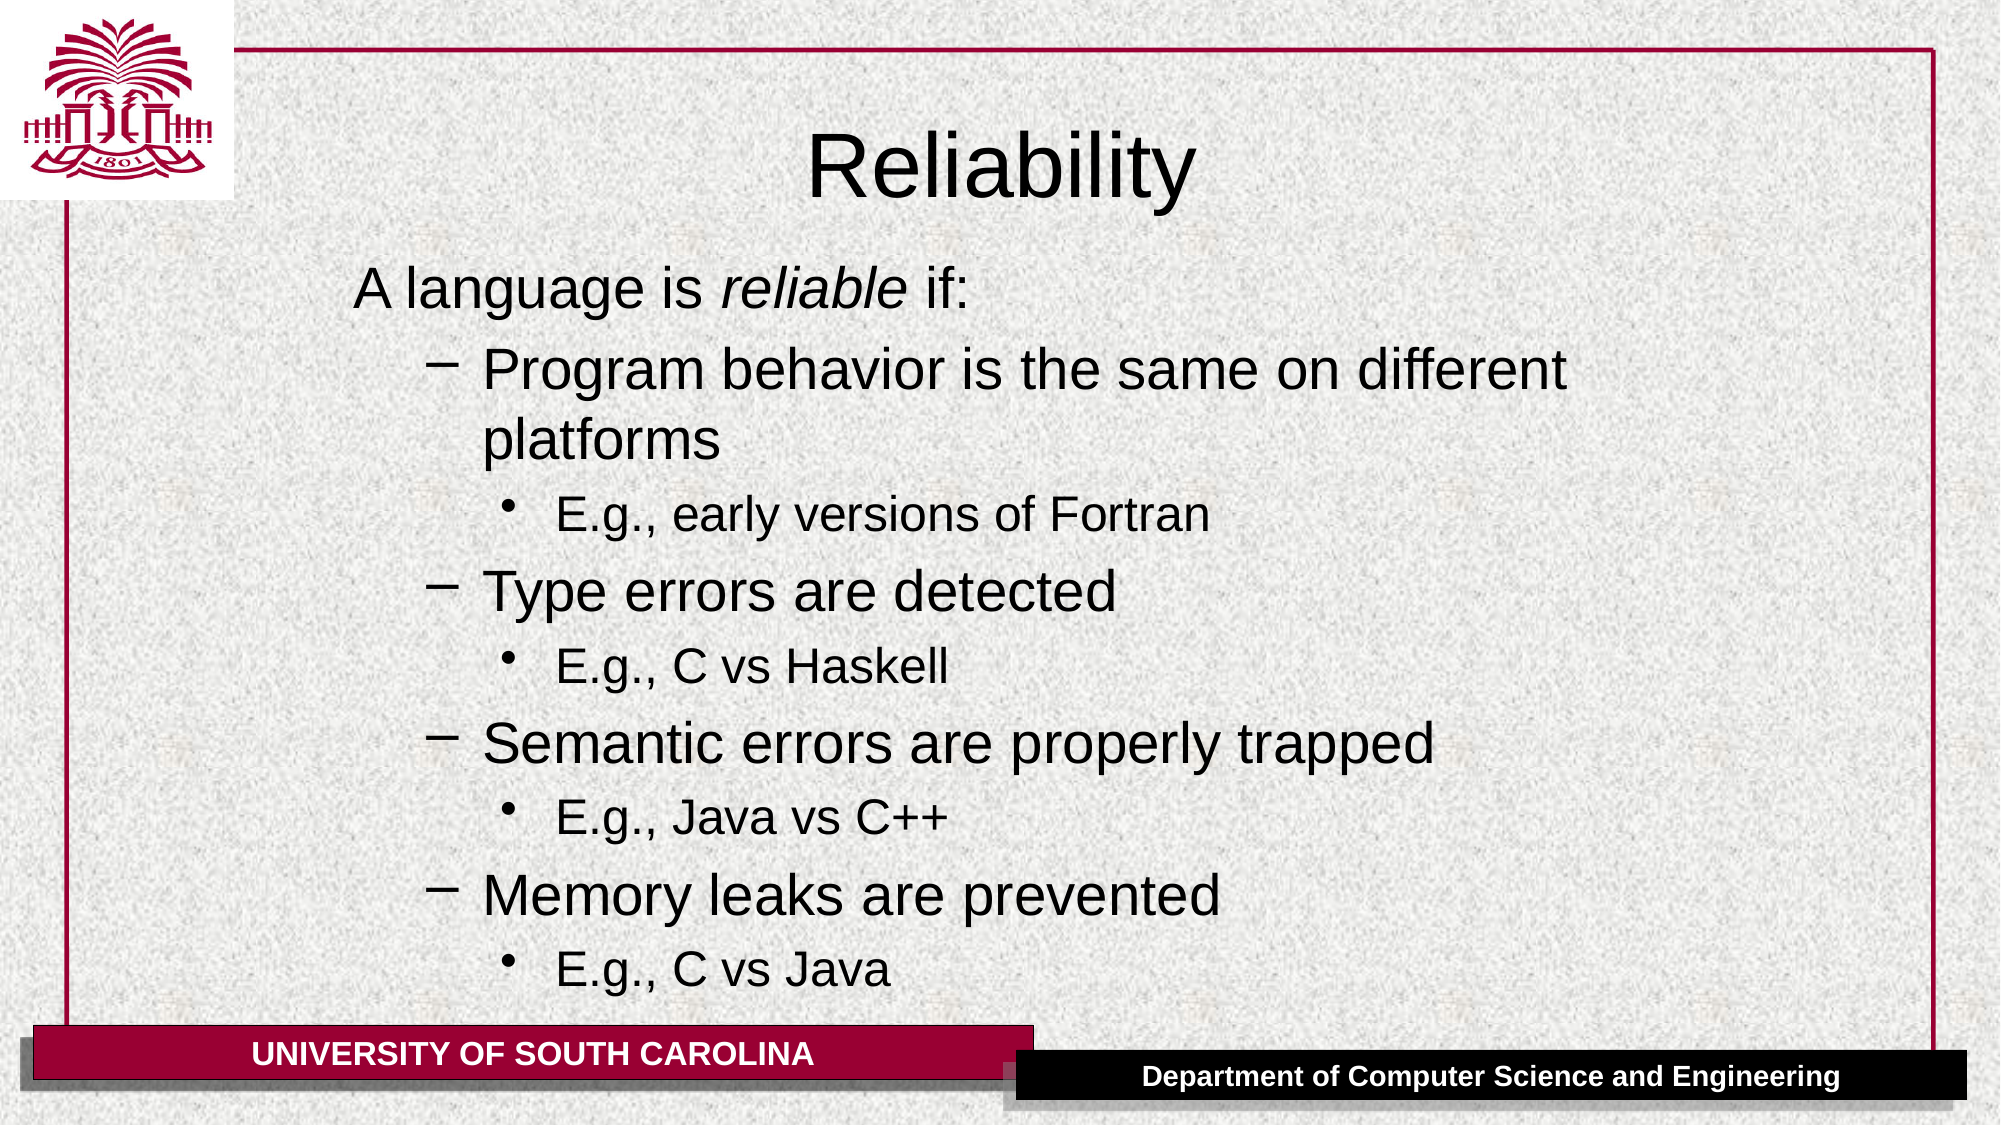

# Reliability
A language is reliable if:
Program behavior is the same on different platforms
E.g., early versions of Fortran
Type errors are detected
E.g., C vs Haskell
Semantic errors are properly trapped
E.g., Java vs C++
Memory leaks are prevented
E.g., C vs Java